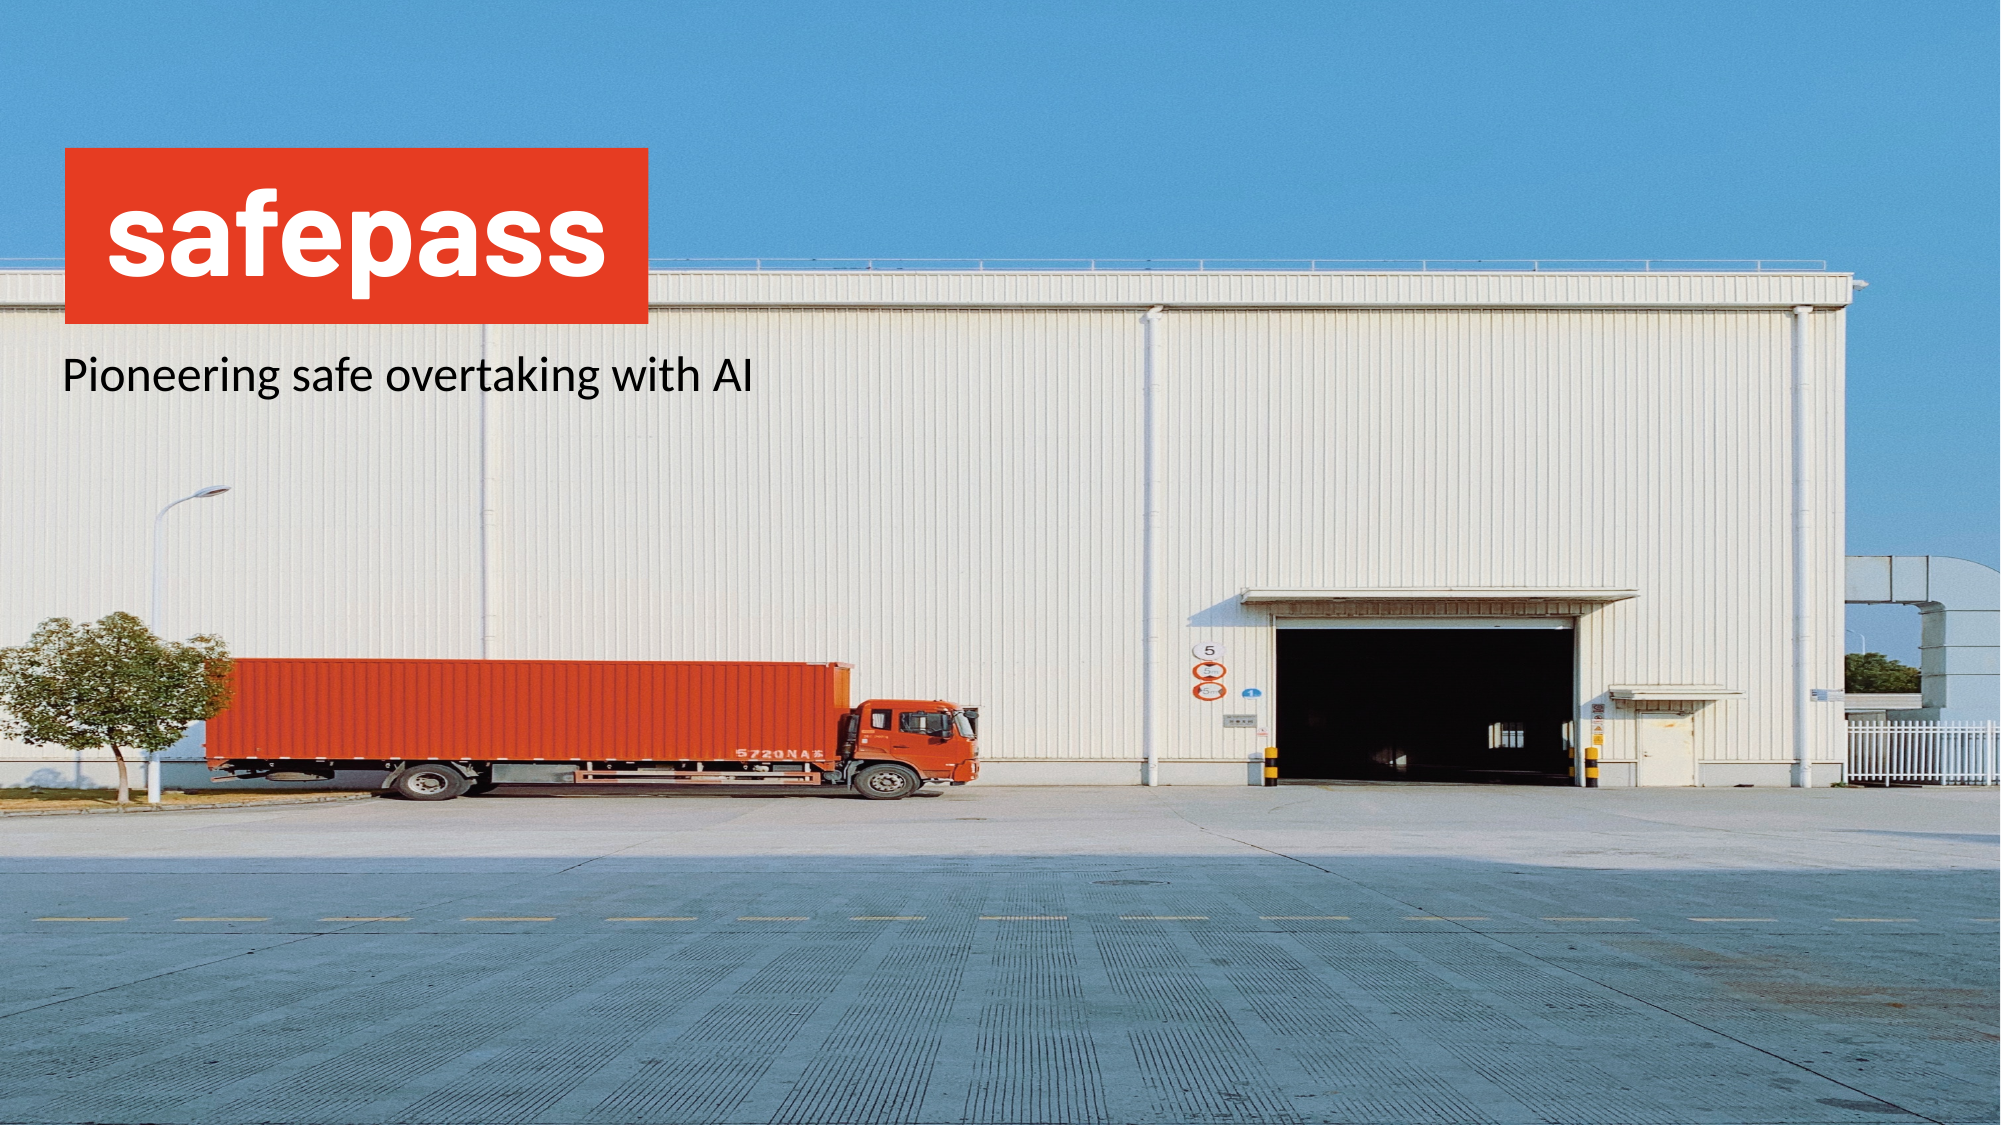

# safepass
Pioneering safe overtaking with AI